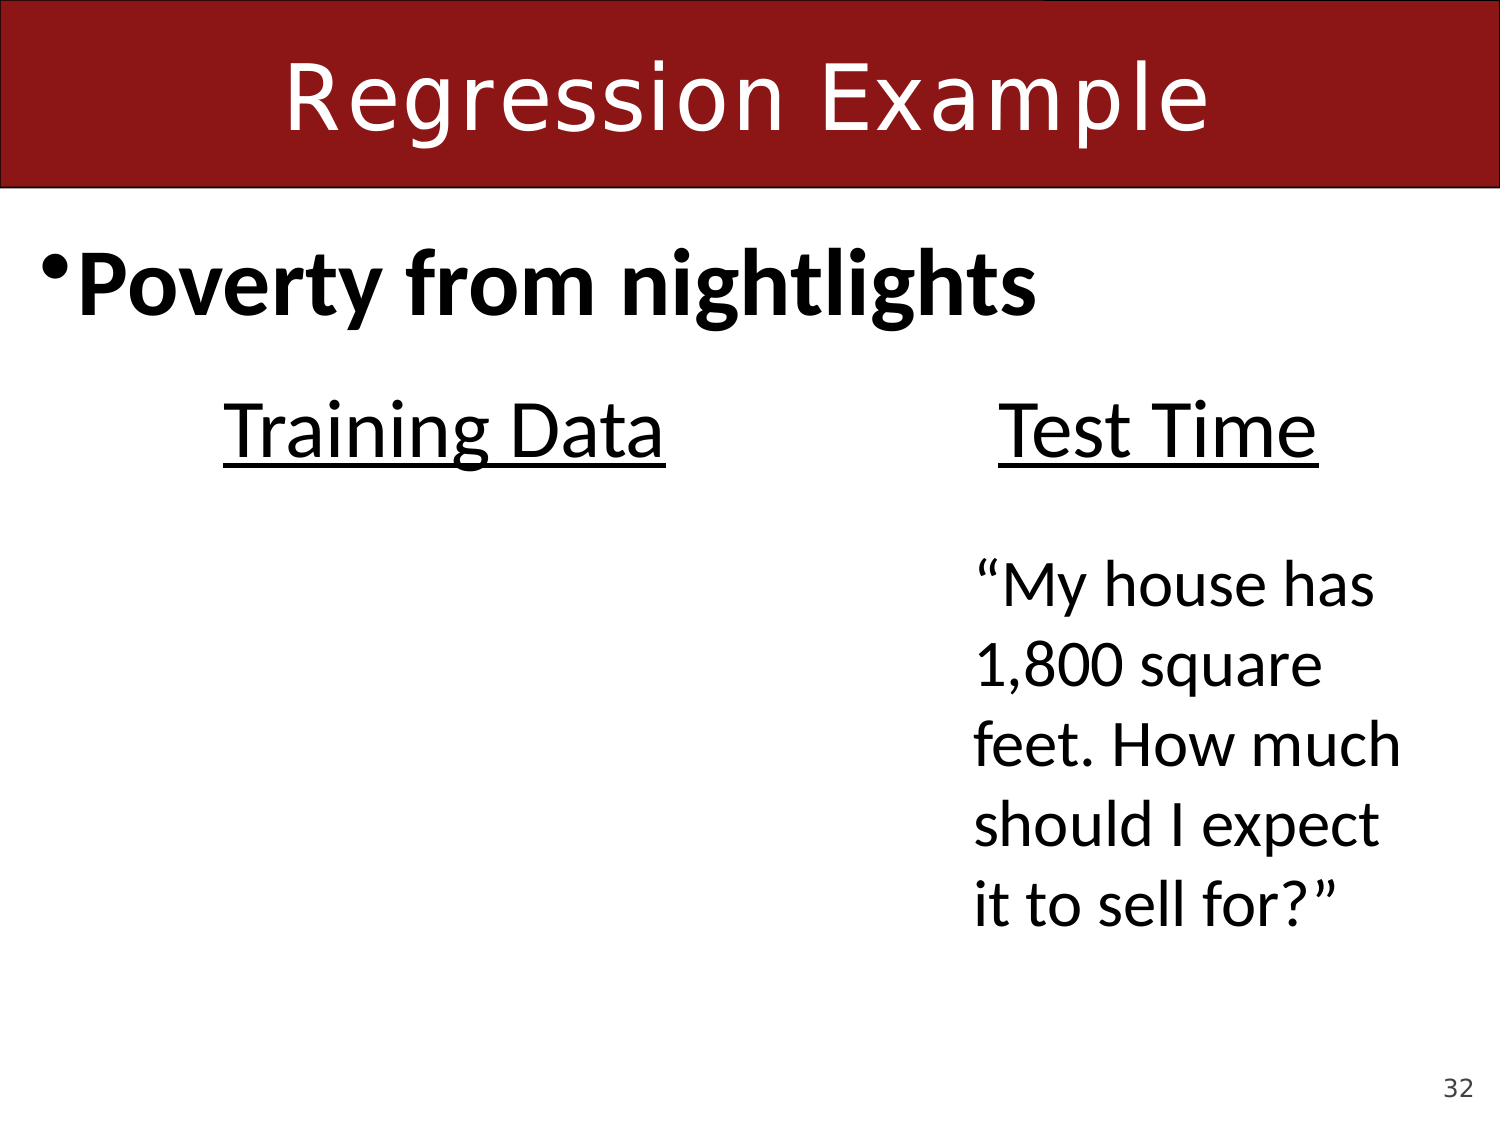

# Regression Example
Poverty from nightlights

Training Data
Test Time
“My house has 1,800 square feet. How much should I expect it to sell for?”